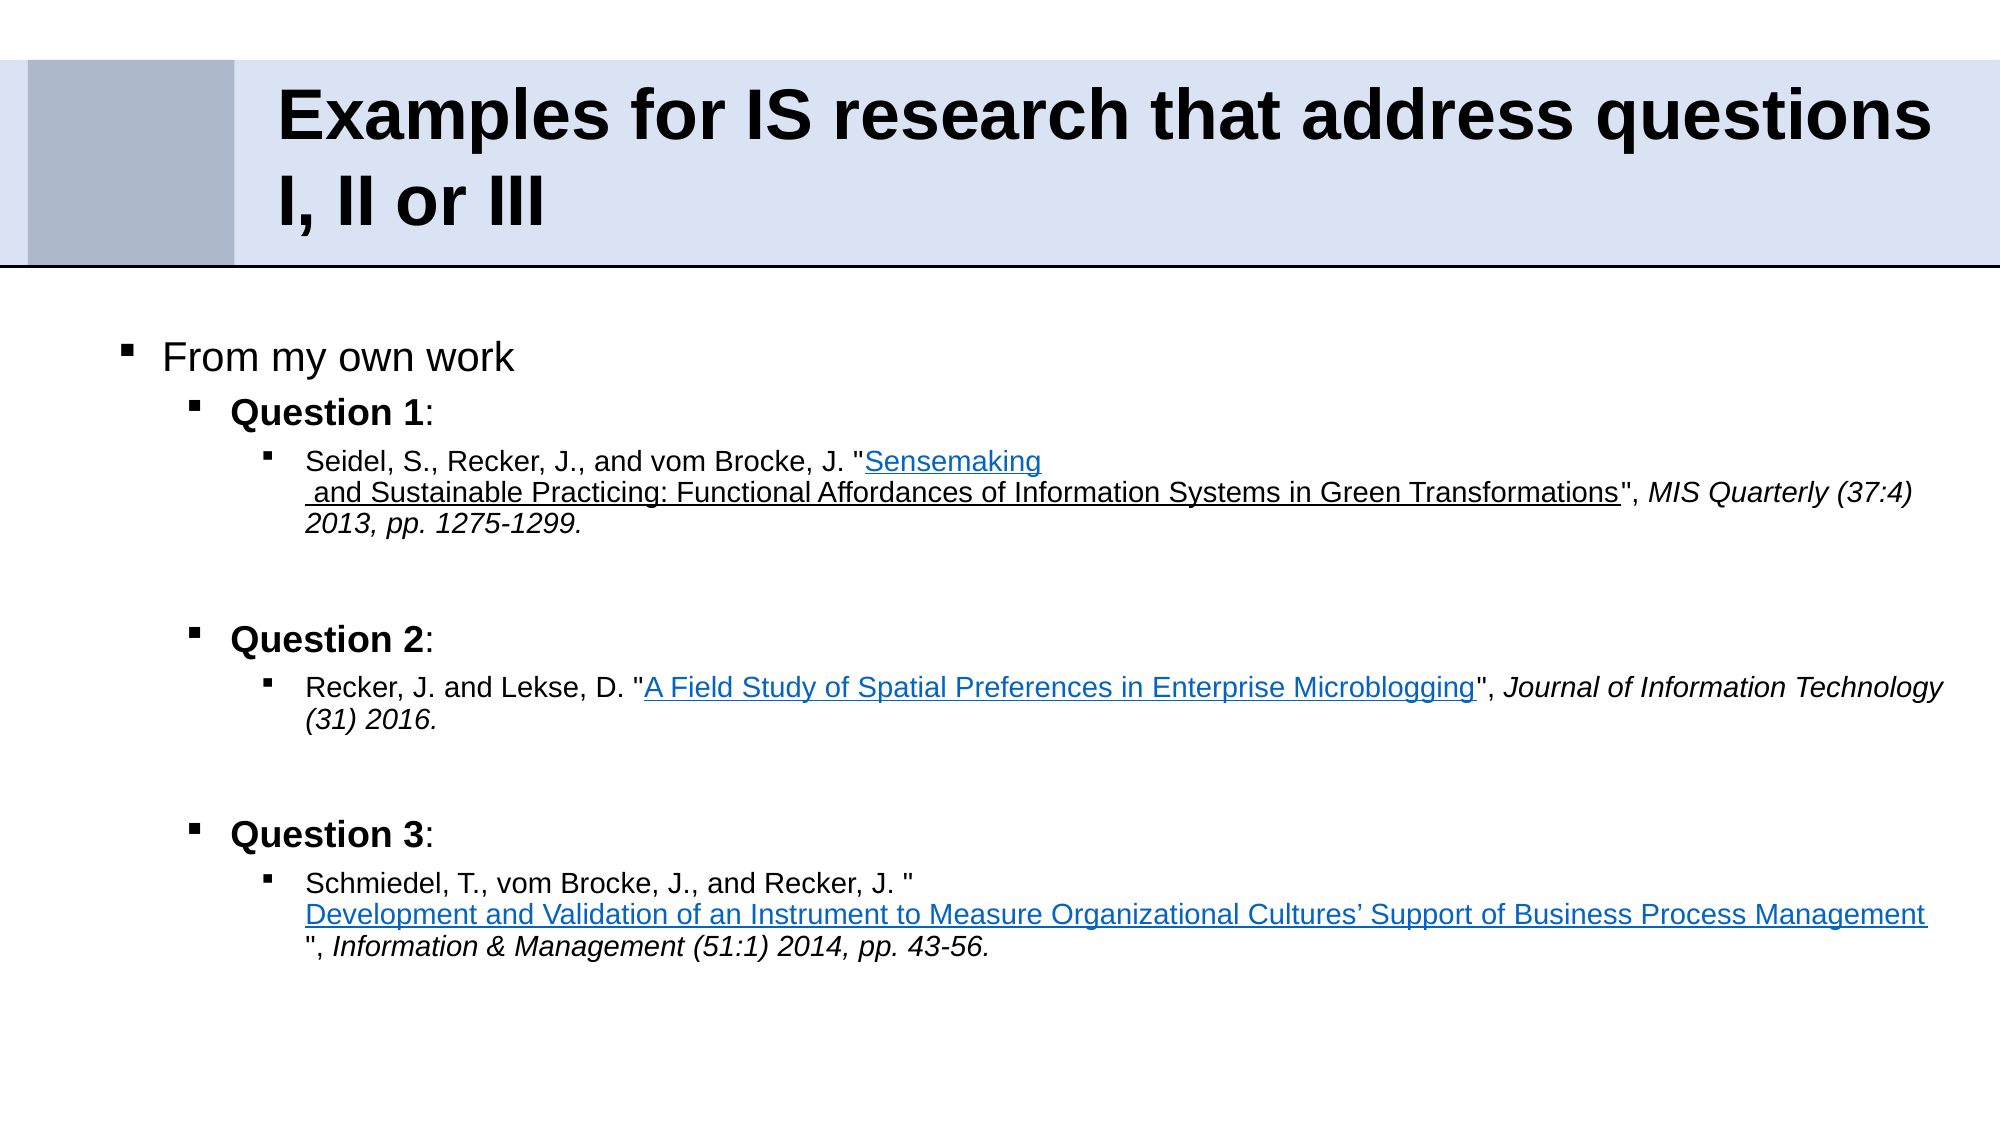

# Examples for IS research that address questions I, II or III
From my own work
Question 1:
Seidel, S., Recker, J., and vom Brocke, J. "Sensemaking and Sustainable Practicing: Functional Affordances of Information Systems in Green Transformations", MIS Quarterly (37:4) 2013, pp. 1275-1299.

Question 2:
Recker, J. and Lekse, D. "A Field Study of Spatial Preferences in Enterprise Microblogging", Journal of Information Technology (31) 2016.

Question 3:
Schmiedel, T., vom Brocke, J., and Recker, J. "Development and Validation of an Instrument to Measure Organizational Cultures’ Support of Business Process Management", Information & Management (51:1) 2014, pp. 43-56.